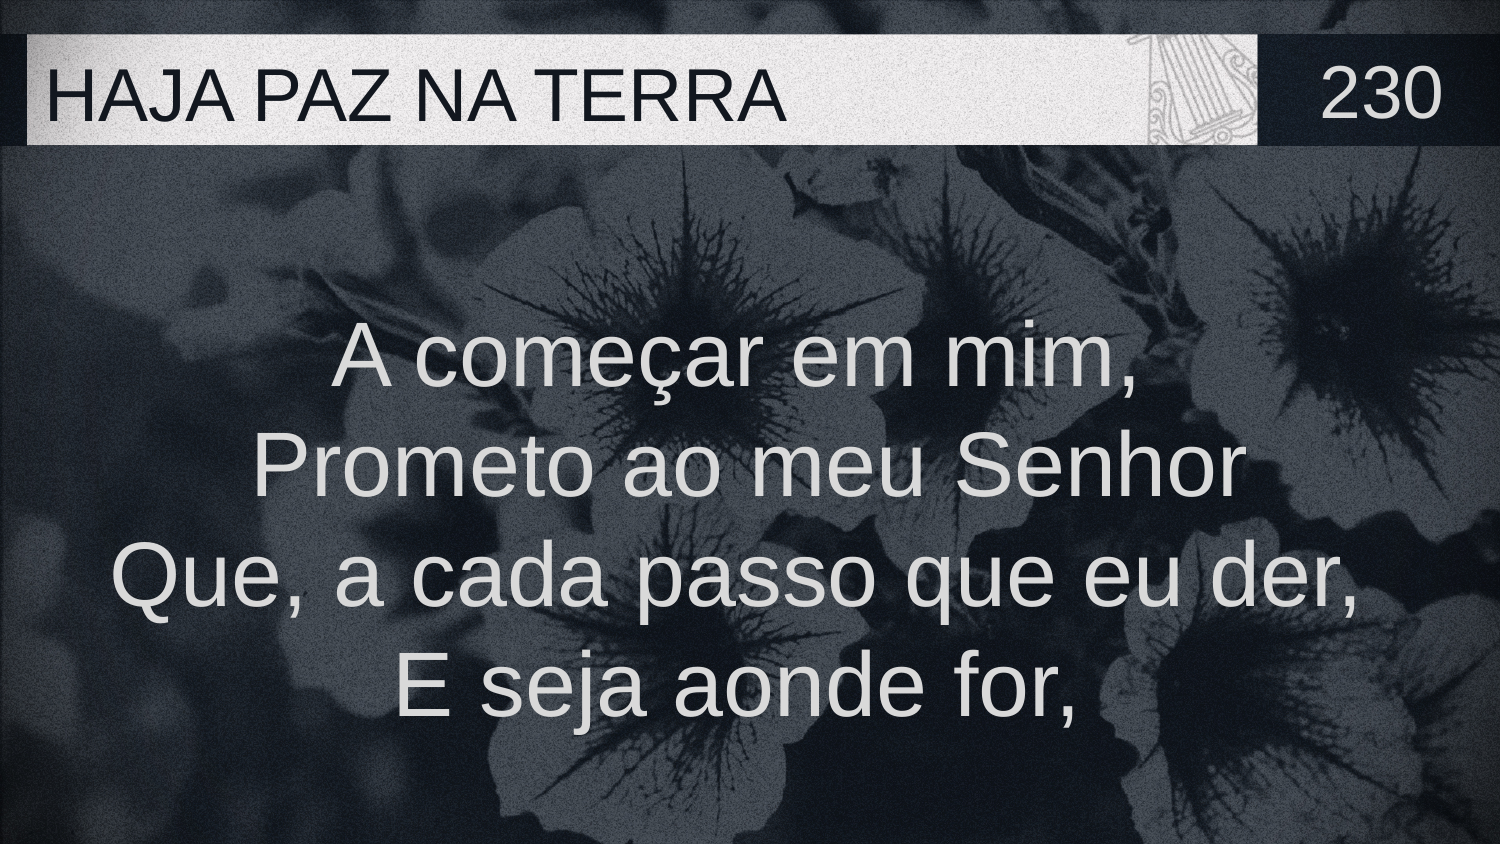

# HAJA PAZ NA TERRA
230
A começar em mim,
Prometo ao meu Senhor
Que, a cada passo que eu der,
E seja aonde for,